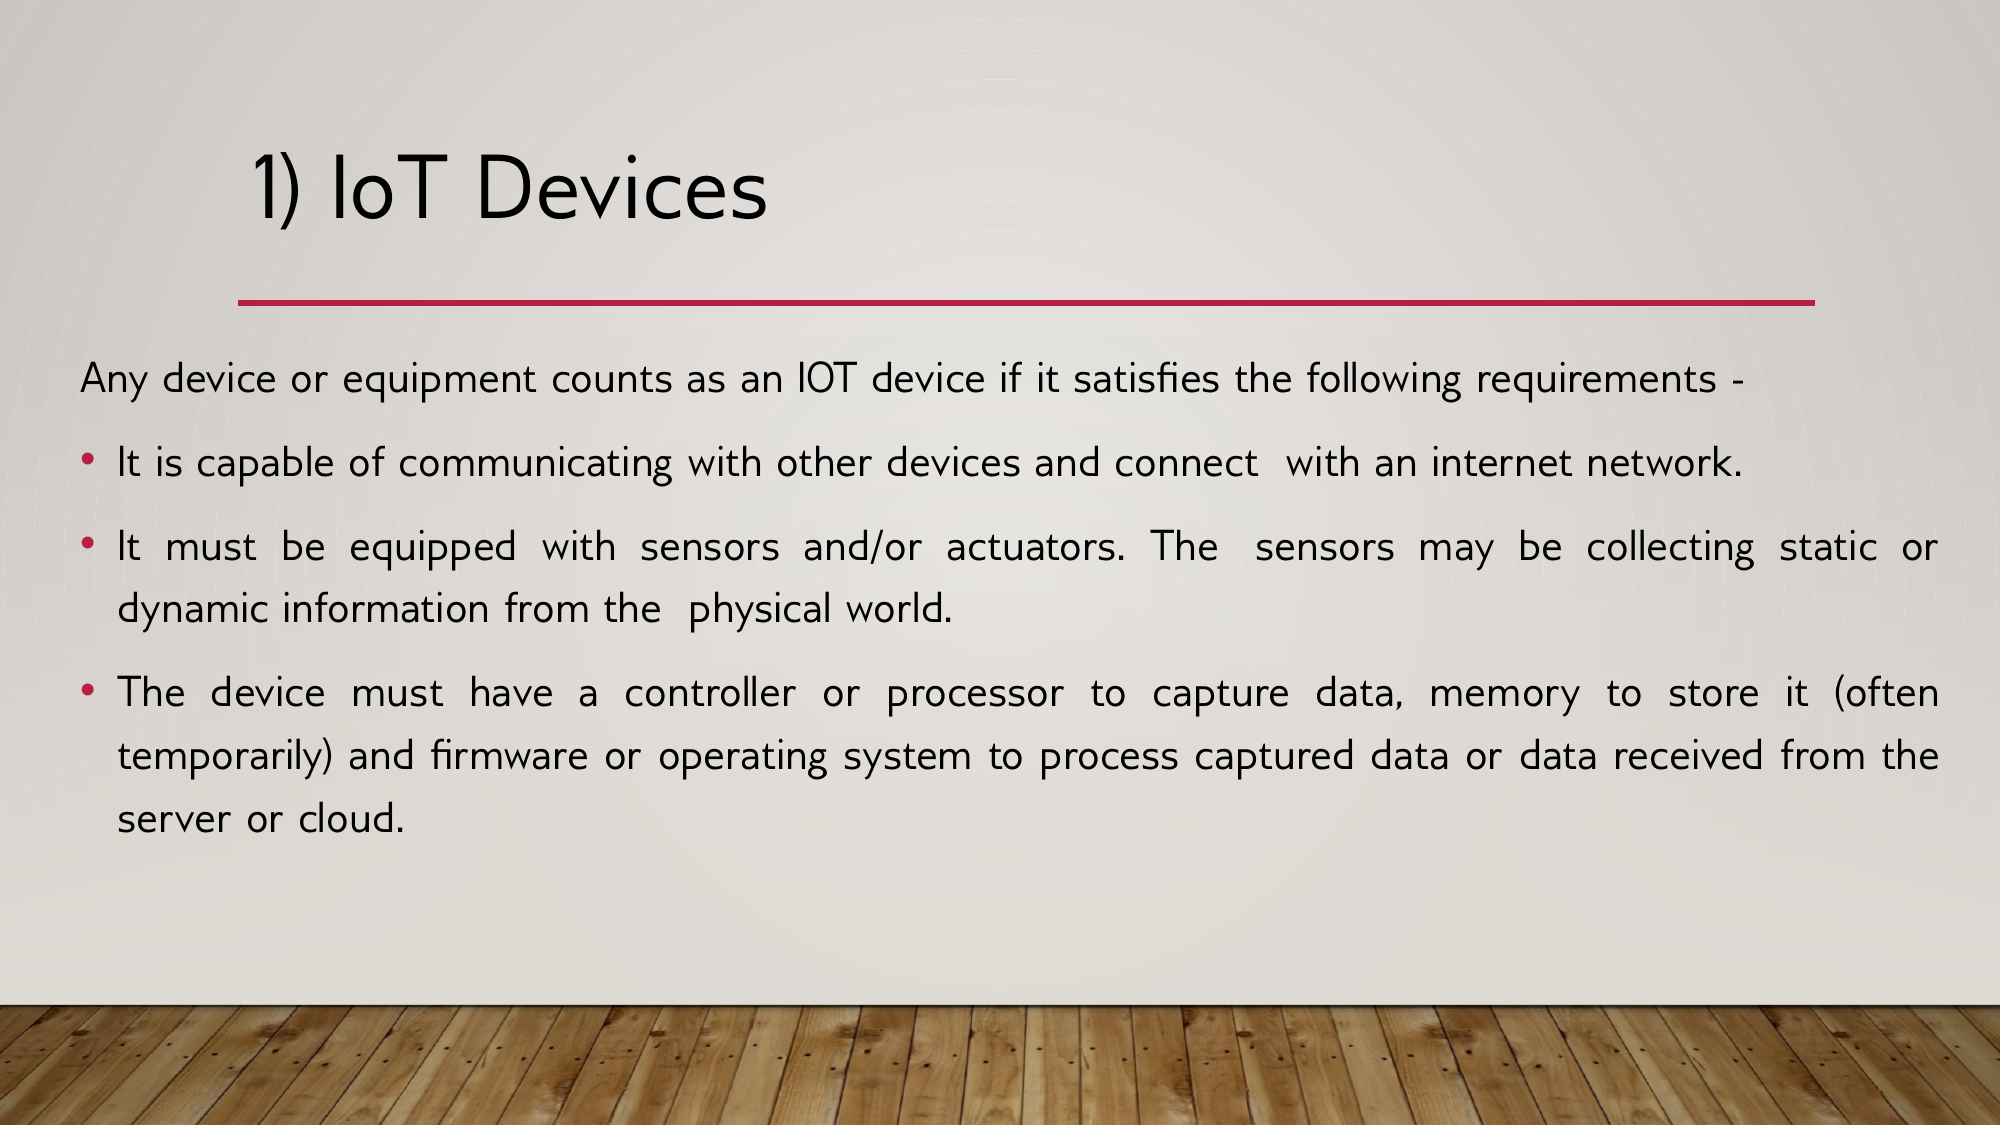

# 1) IoT Devices
Any device or equipment counts as an IOT device if it satisfies the following requirements -
It is capable of communicating with other devices and connect  with an internet network.
It must be equipped with sensors and/or actuators. The  sensors may be collecting static or dynamic information from the  physical world.
The device must have a controller or processor to capture data, memory to store it (often temporarily) and firmware or operating system to process captured data or data received from the server or cloud.